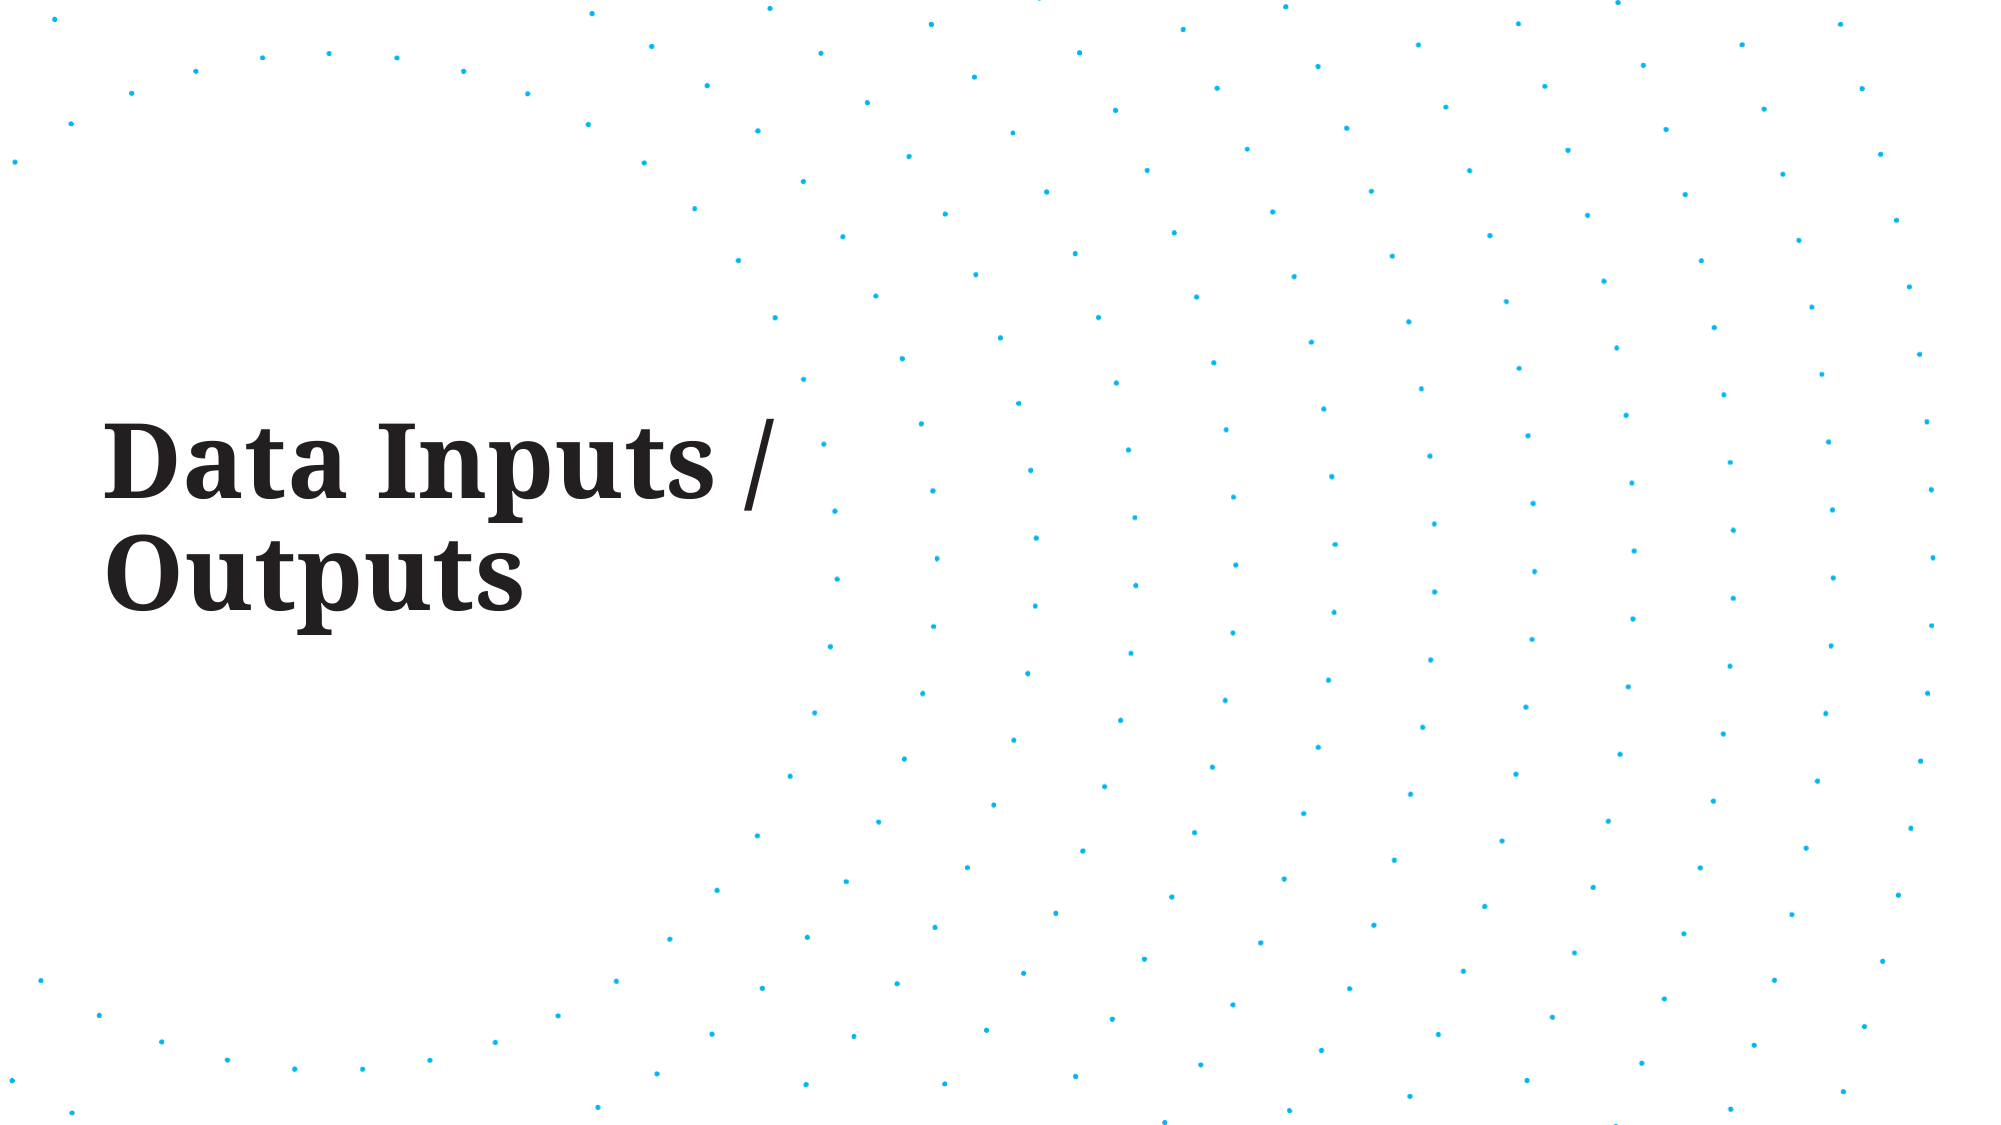

# Data Inputs / Outputs
Copyright © 2015 BY Software Group, Inc. Confidential